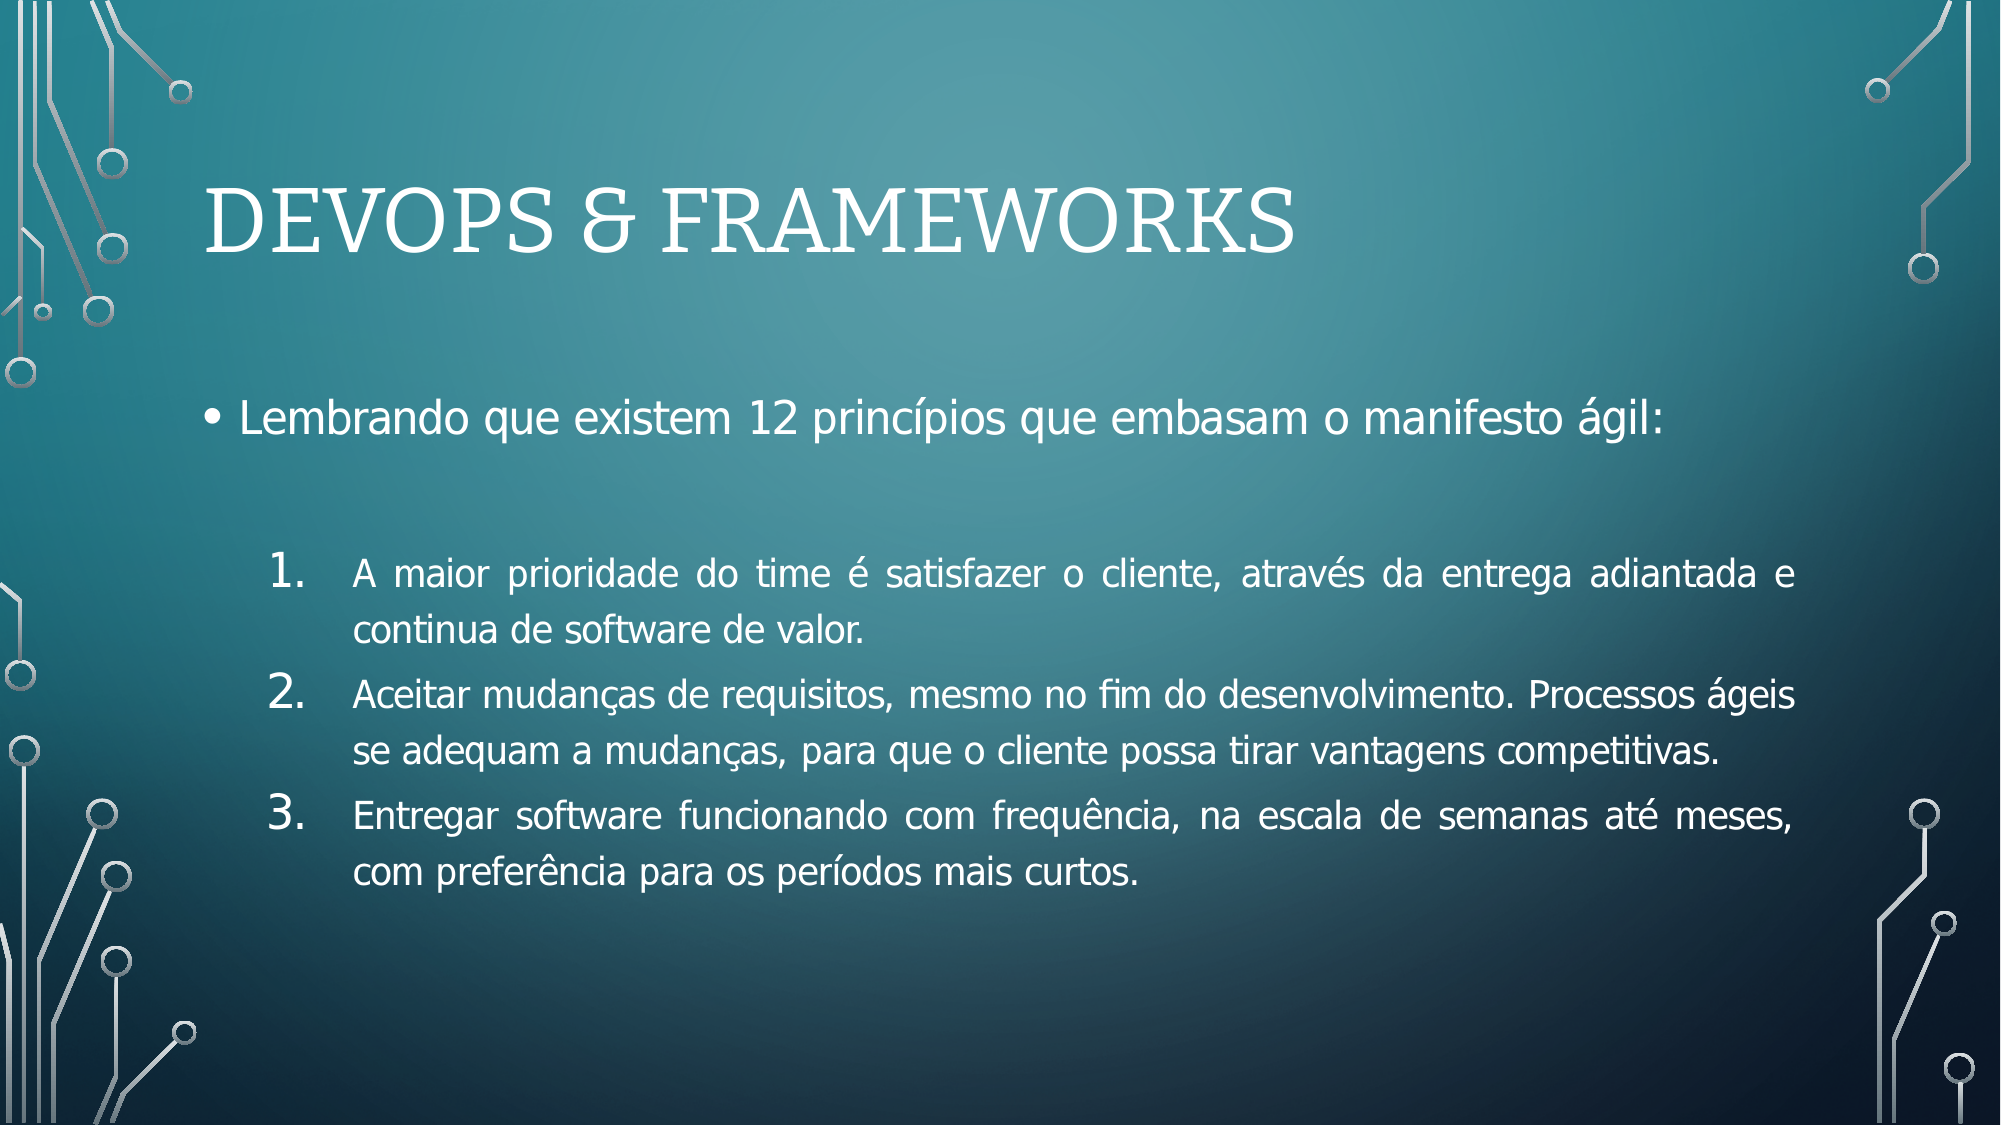

# DEVOPS & FRAMEWORKS
Lembrando que existem 12 princípios que embasam o manifesto ágil:

A maior prioridade do time é satisfazer o cliente, através da entrega adiantada e continua de software de valor.
Aceitar mudanças de requisitos, mesmo no fim do desenvolvimento. Processos ágeis se adequam a mudanças, para que o cliente possa tirar vantagens competitivas.
Entregar software funcionando com frequência, na escala de semanas até meses, com preferência para os períodos mais curtos.